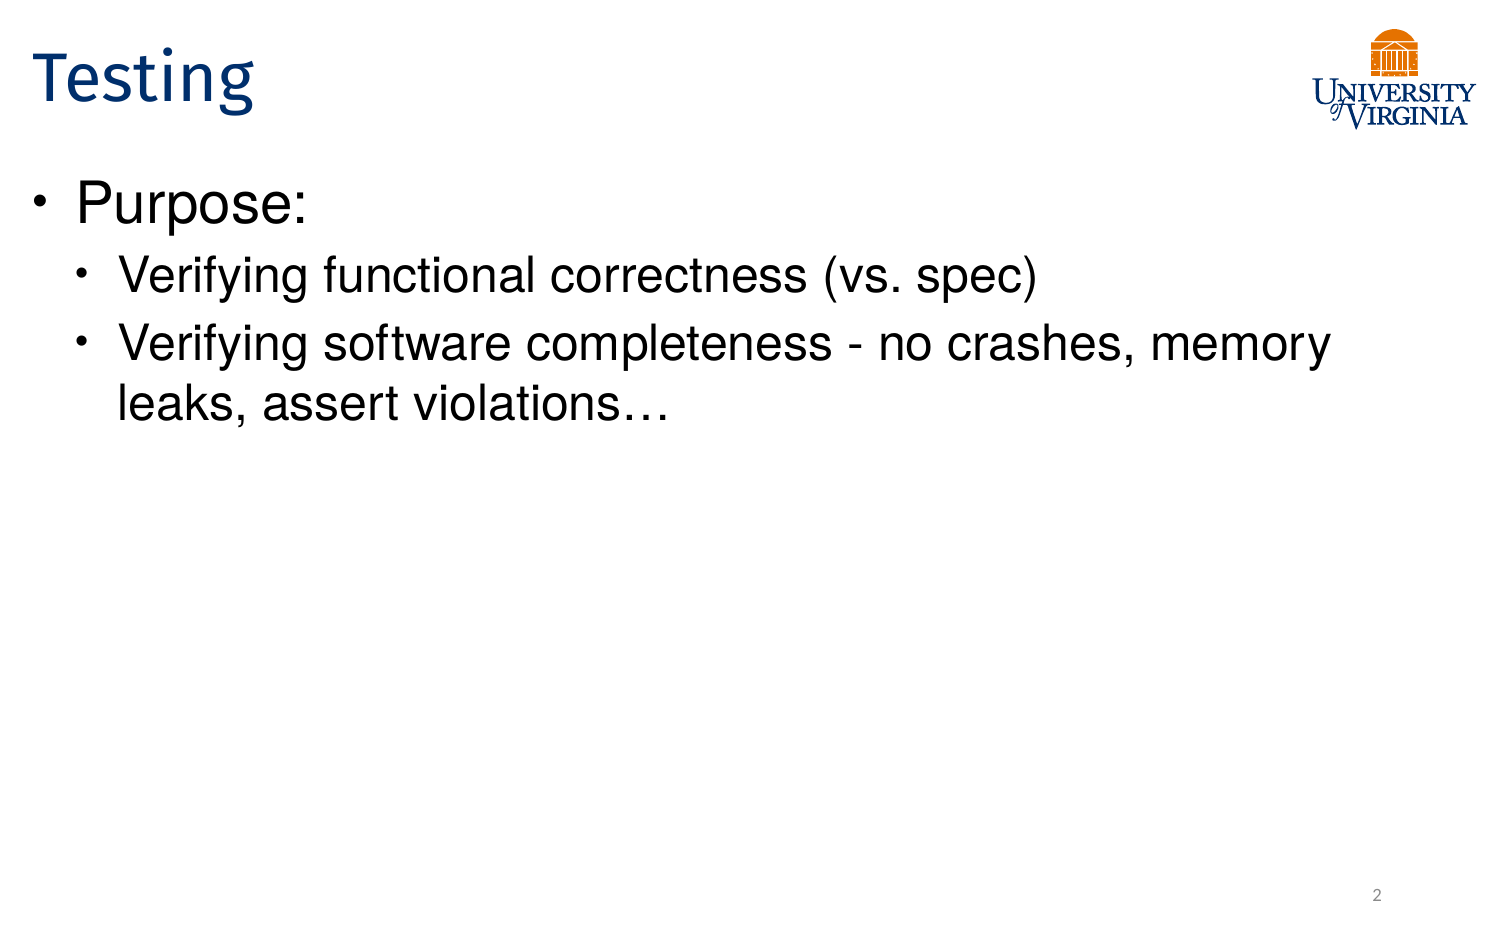

# Testing
Purpose:
Verifying functional correctness (vs. spec)
Verifying software completeness - no crashes, memory leaks, assert violations…
2